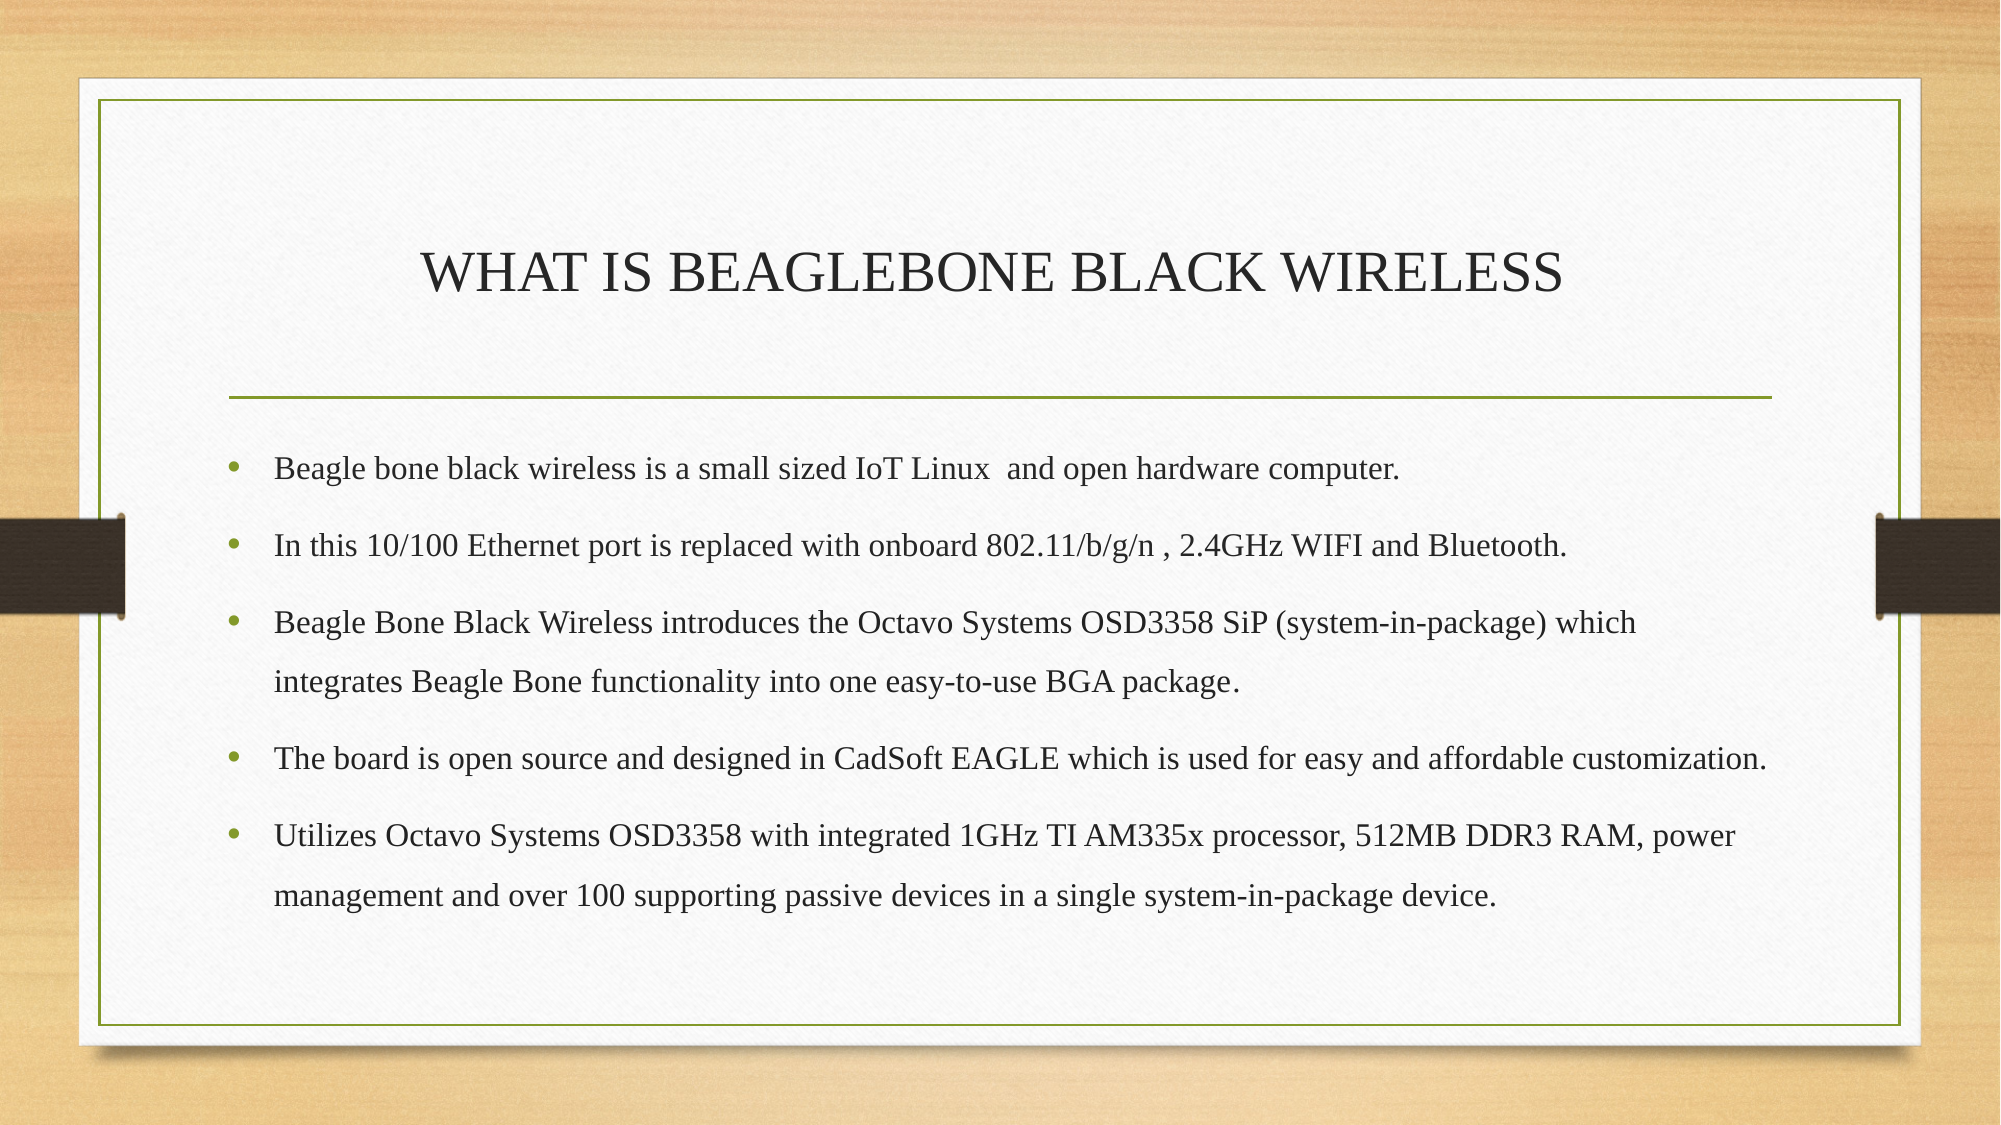

# WHAT IS BEAGLEBONE BLACK WIRELESS
Beagle bone black wireless is a small sized IoT Linux  and open hardware computer.
In this 10/100 Ethernet port is replaced with onboard 802.11/b/g/n , 2.4GHz WIFI and Bluetooth.
Beagle Bone Black Wireless introduces the Octavo Systems OSD3358 SiP (system-in-package) which integrates Beagle Bone functionality into one easy-to-use BGA package.
The board is open source and designed in CadSoft EAGLE which is used for easy and affordable customization.
Utilizes Octavo Systems OSD3358 with integrated 1GHz TI AM335x processor, 512MB DDR3 RAM, power management and over 100 supporting passive devices in a single system-in-package device.